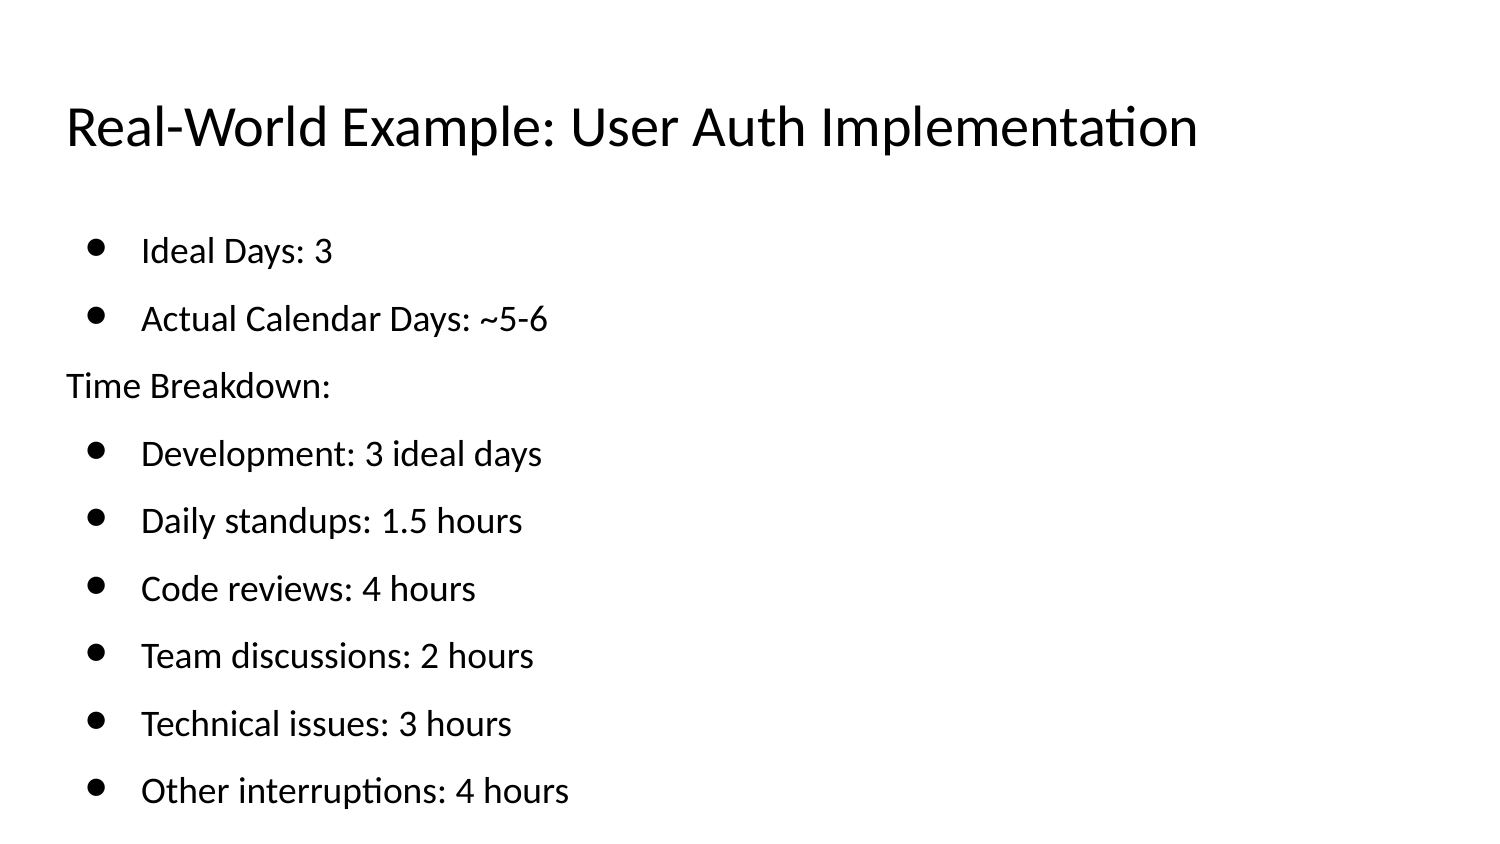

# Real-World Example: User Auth Implementation
Ideal Days: 3
Actual Calendar Days: ~5-6
Time Breakdown:
Development: 3 ideal days
Daily standups: 1.5 hours
Code reviews: 4 hours
Team discussions: 2 hours
Technical issues: 3 hours
Other interruptions: 4 hours